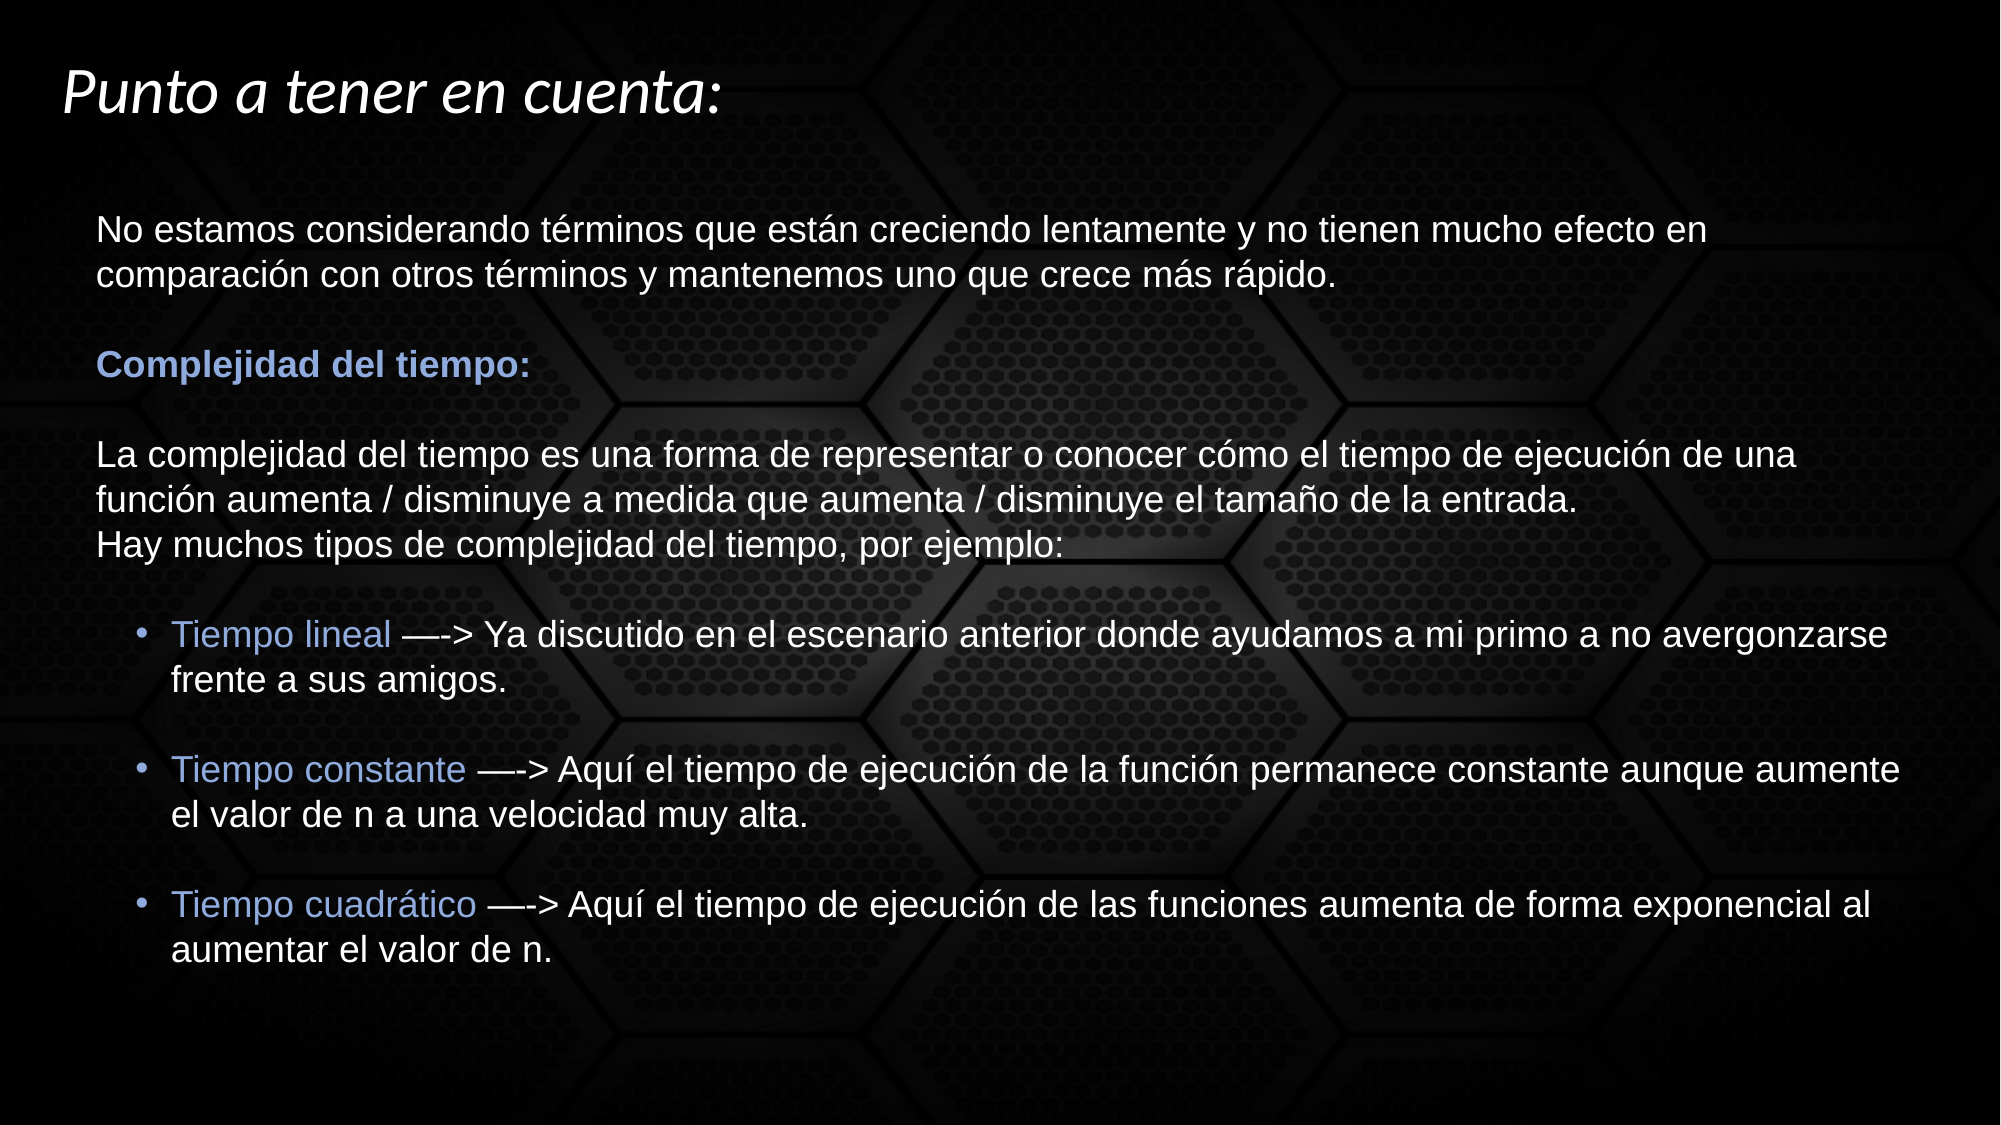

Punto a tener en cuenta:
No estamos considerando términos que están creciendo lentamente y no tienen mucho efecto en comparación con otros términos y mantenemos uno que crece más rápido.
Complejidad del tiempo:
La complejidad del tiempo es una forma de representar o conocer cómo el tiempo de ejecución de una función aumenta / disminuye a medida que aumenta / disminuye el tamaño de la entrada.
Hay muchos tipos de complejidad del tiempo, por ejemplo:

Tiempo lineal —-> Ya discutido en el escenario anterior donde ayudamos a mi primo a no avergonzarse frente a sus amigos.
Tiempo constante —-> Aquí el tiempo de ejecución de la función permanece constante aunque aumente el valor de n a una velocidad muy alta.
Tiempo cuadrático —-> Aquí el tiempo de ejecución de las funciones aumenta de forma exponencial al aumentar el valor de n.